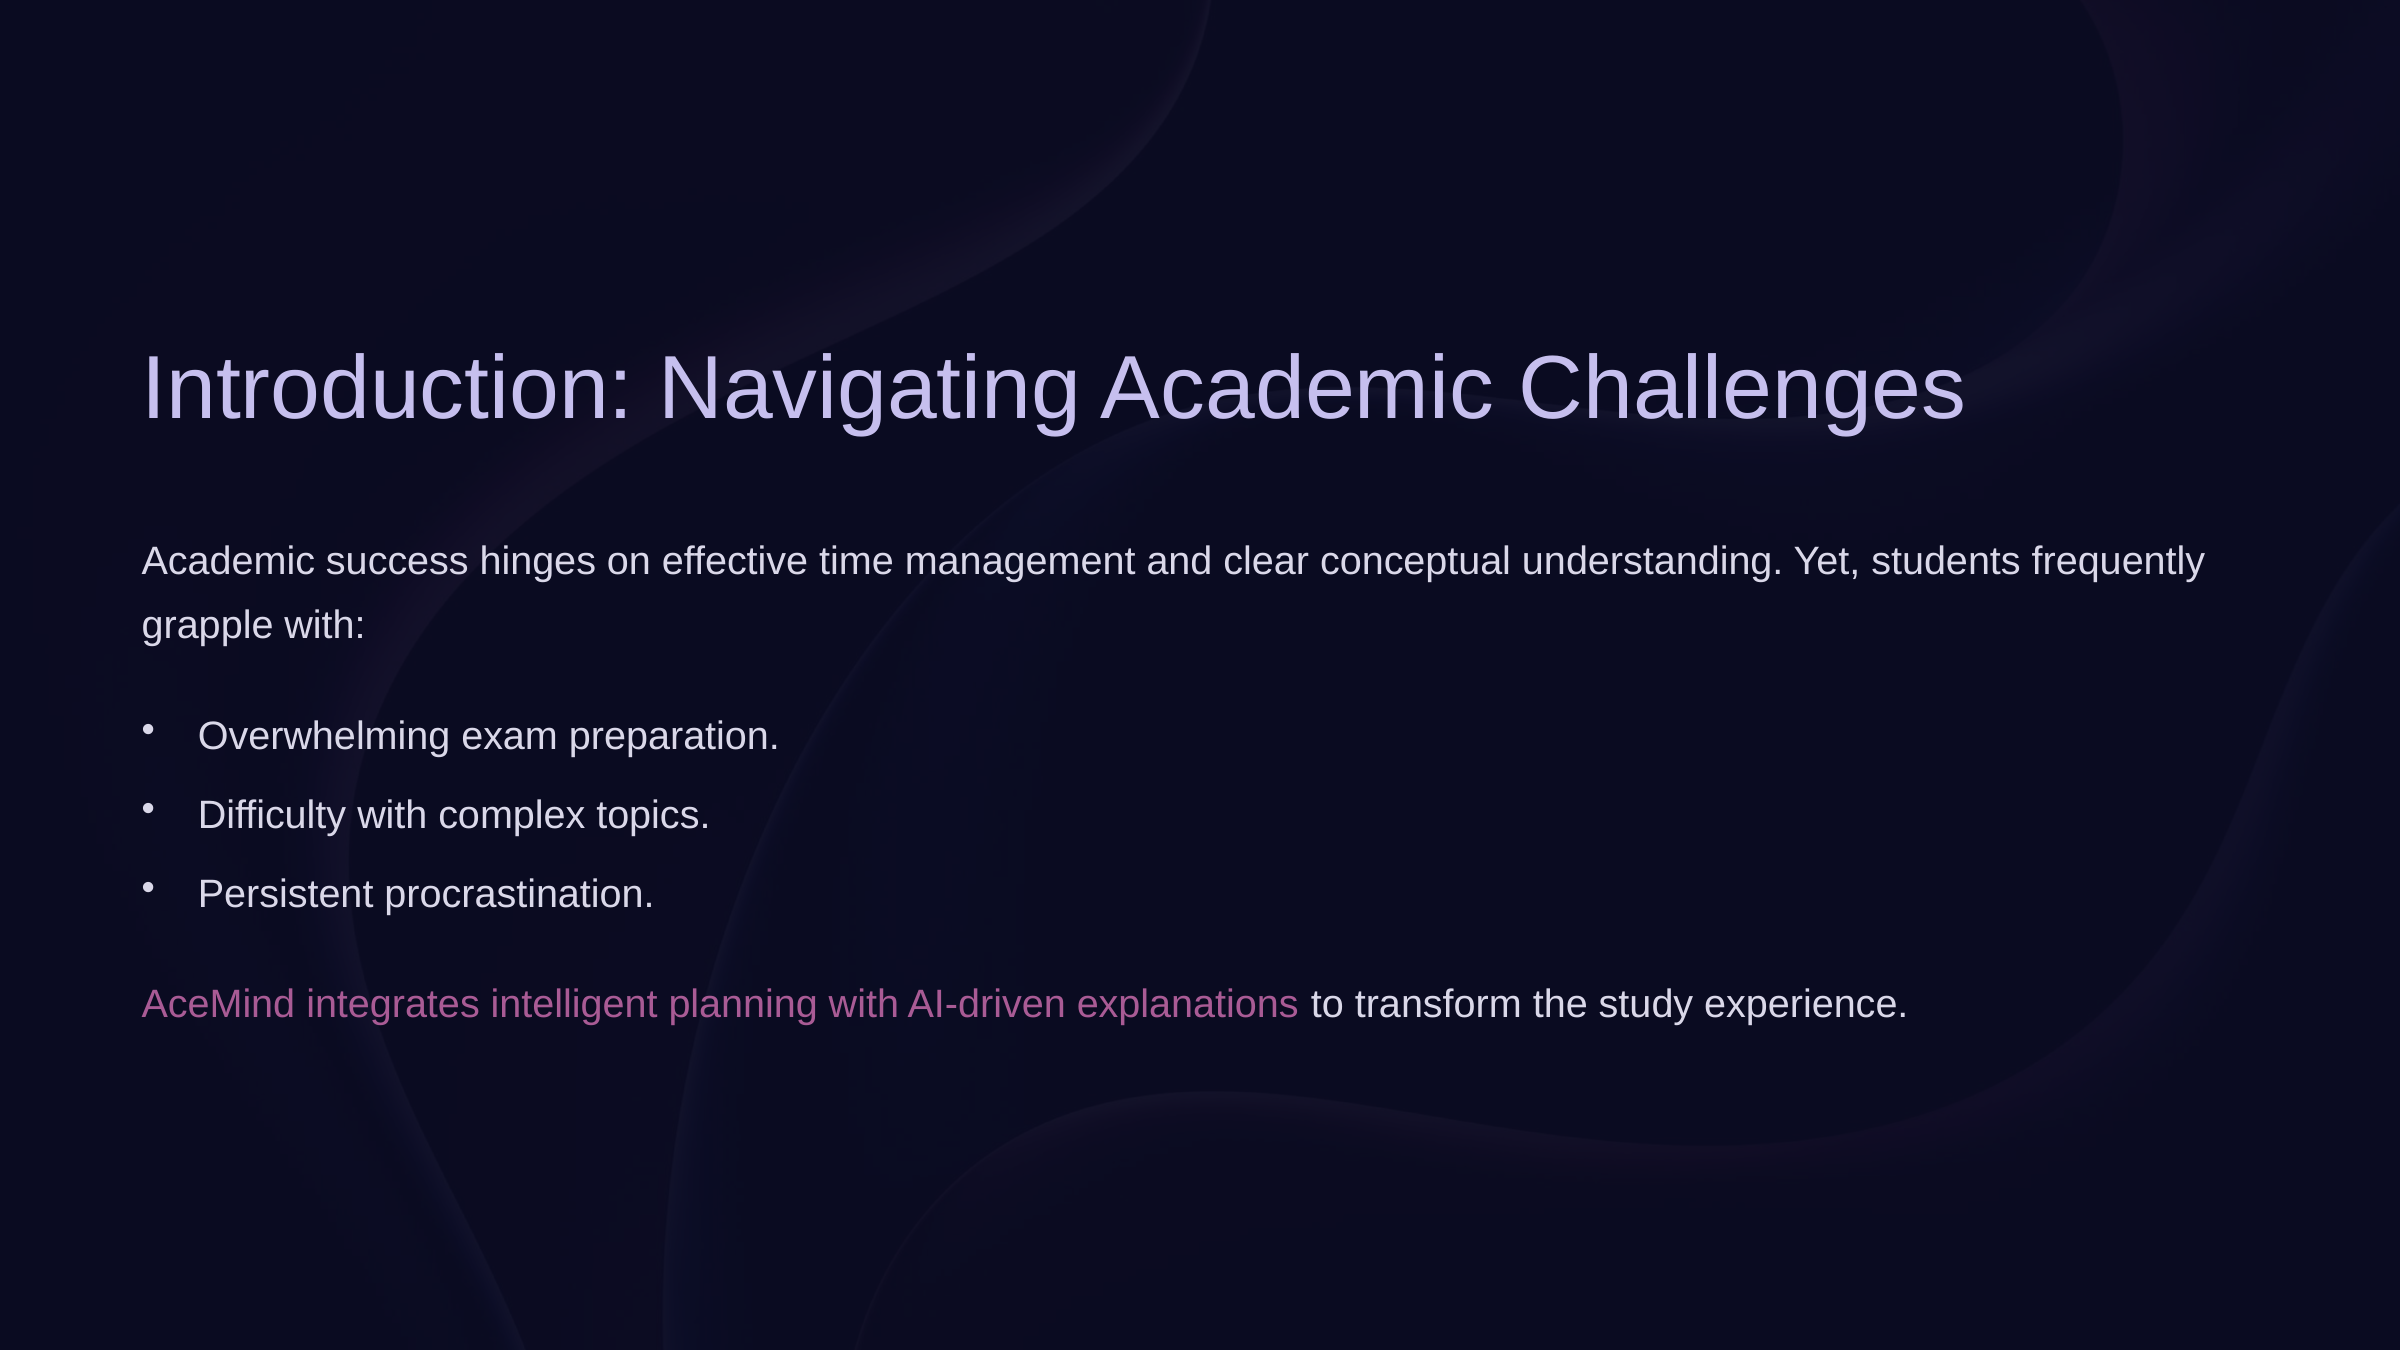

Introduction: Navigating Academic Challenges
Academic success hinges on effective time management and clear conceptual understanding. Yet, students frequently grapple with:
Overwhelming exam preparation.
Difficulty with complex topics.
Persistent procrastination.
AceMind integrates intelligent planning with AI-driven explanations to transform the study experience.